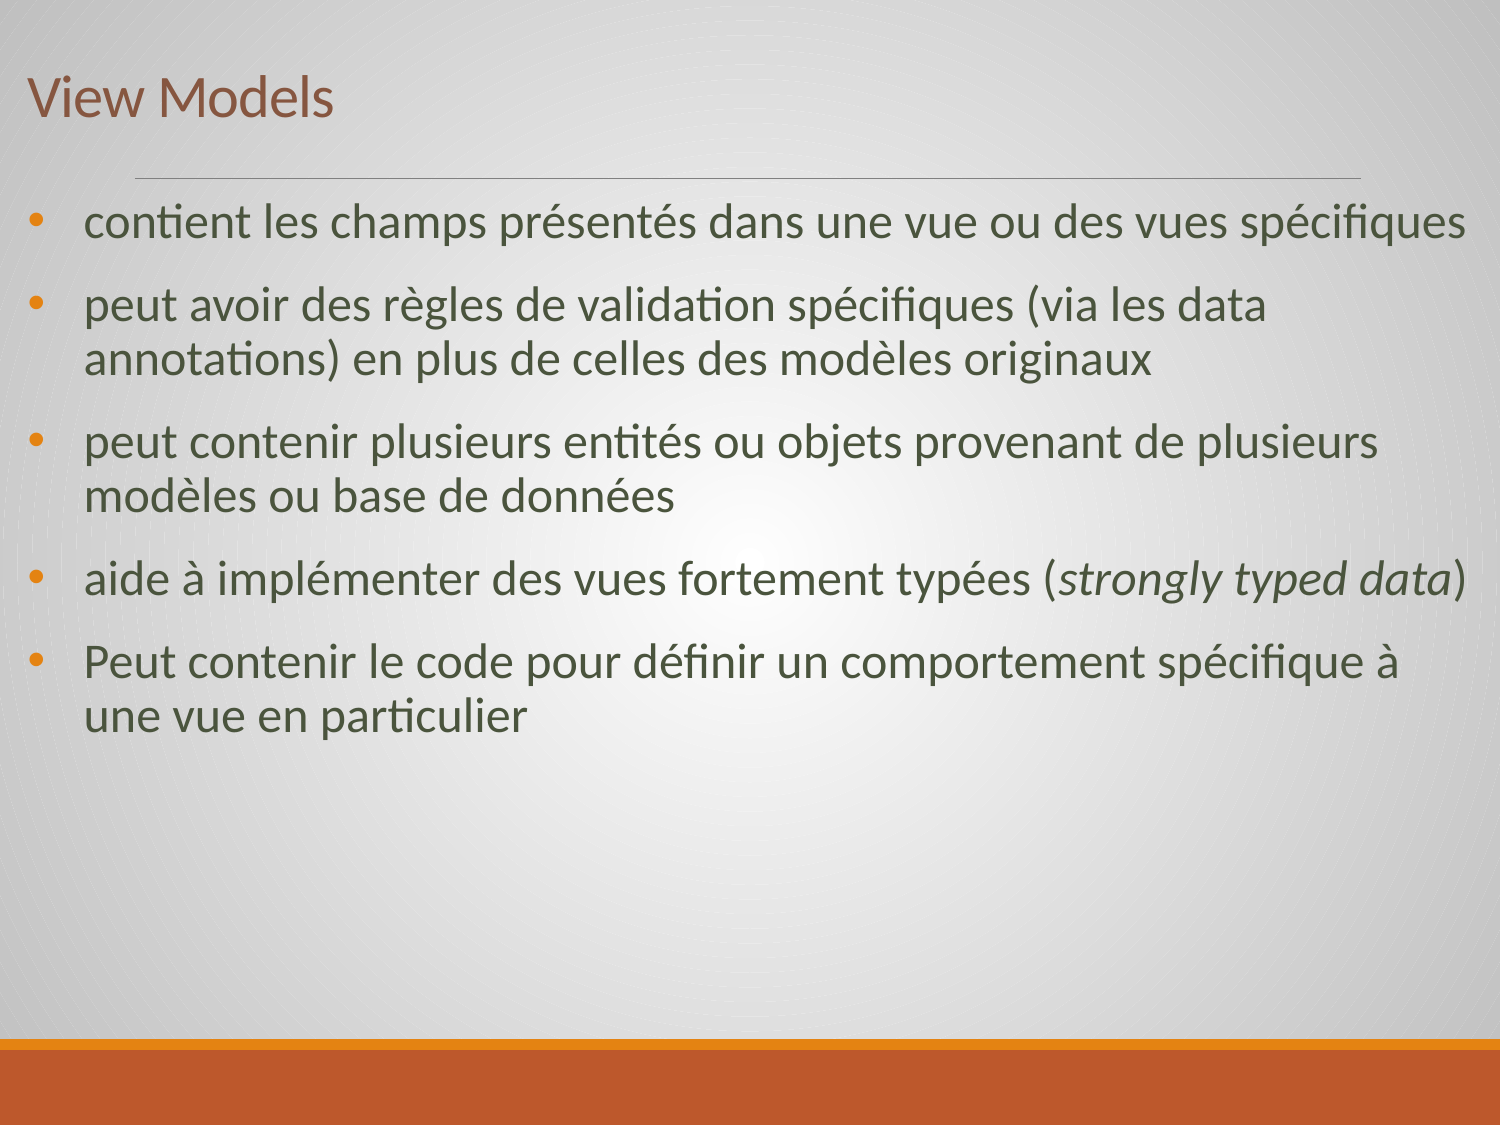

# View Models
contient les champs présentés dans une vue ou des vues spécifiques
peut avoir des règles de validation spécifiques (via les data annotations) en plus de celles des modèles originaux
peut contenir plusieurs entités ou objets provenant de plusieurs modèles ou base de données
aide à implémenter des vues fortement typées (strongly typed data)
Peut contenir le code pour définir un comportement spécifique à une vue en particulier